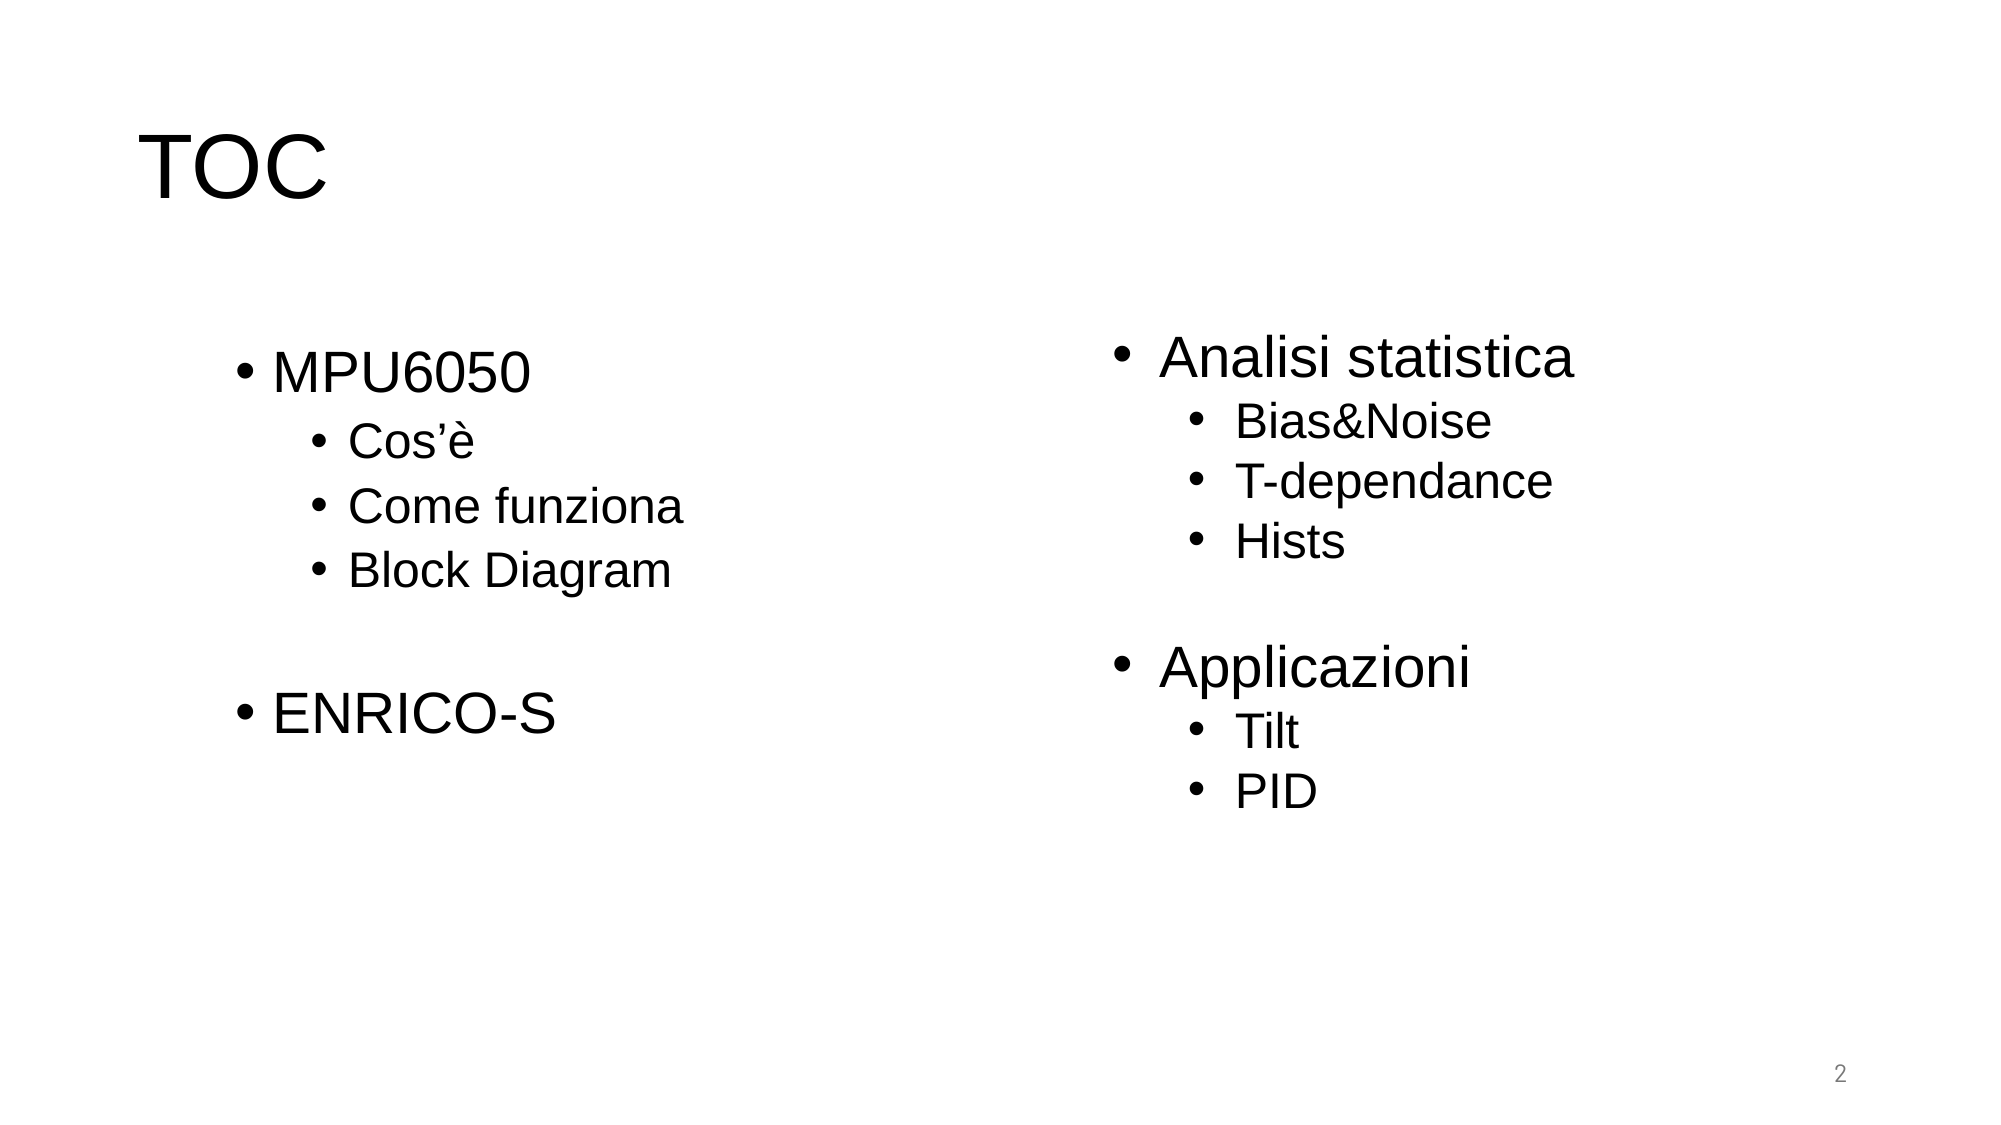

# TOC
MPU6050
Cos’è
Come funziona
Block Diagram

ENRICO-S
Analisi statistica
Bias&Noise
T-dependance
Hists

Applicazioni
Tilt
PID

2